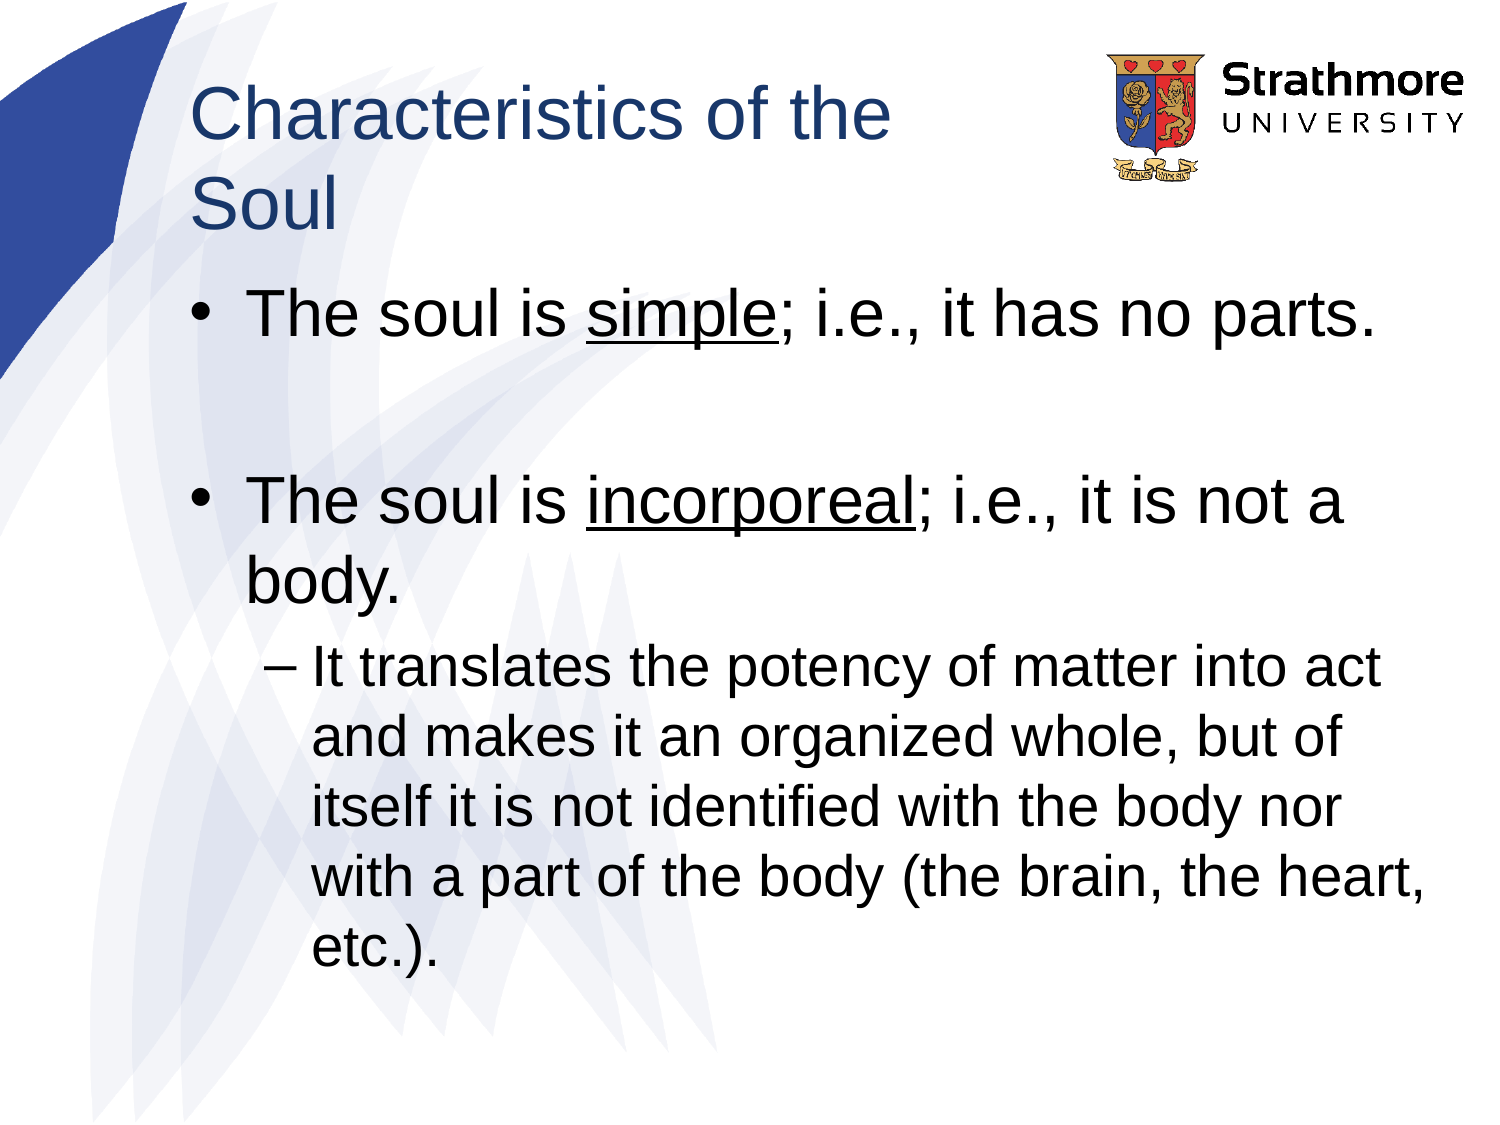

# Characteristics of the Soul
The soul is simple; i.e., it has no parts.

The soul is incorporeal; i.e., it is not a body.
It translates the potency of matter into act and makes it an organized whole, but of itself it is not identified with the body nor with a part of the body (the brain, the heart, etc.).